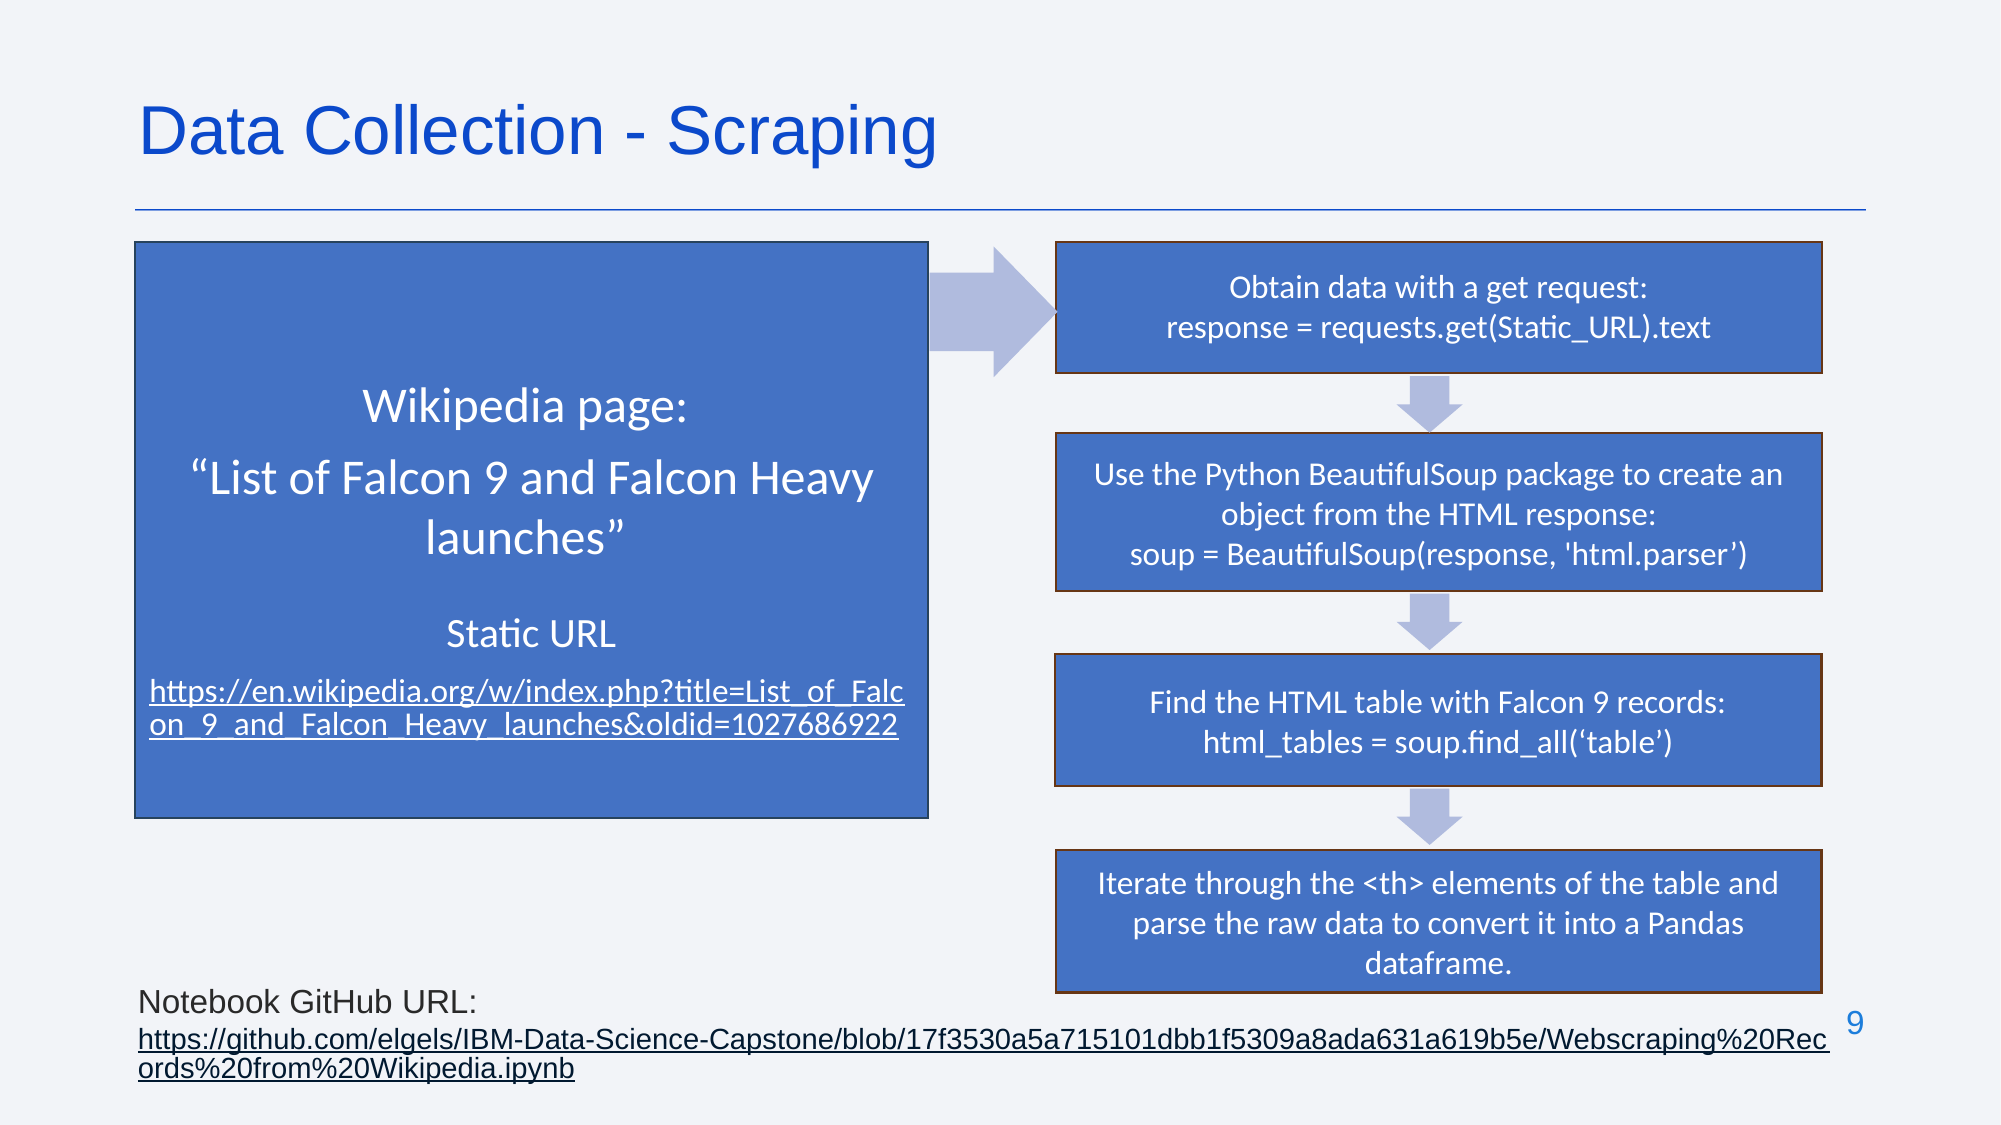

Data Collection - Scraping

Wikipedia page:
“List of Falcon 9 and Falcon Heavy launches”

Static URL
https://en.wikipedia.org/w/index.php?title=List_of_Falcon_9_and_Falcon_Heavy_launches&oldid=1027686922

Obtain data with a get request:
response = requests.get(Static_URL).text

Use the Python BeautifulSoup package to create an object from the HTML response:
soup = BeautifulSoup(response, 'html.parser’)

Find the HTML table with Falcon 9 records:
html_tables = soup.find_all(‘table’)

Iterate through the <th> elements of the table and parse the raw data to convert it into a Pandas dataframe.
Notebook GitHub URL:
https://github.com/elgels/IBM-Data-Science-Capstone/blob/17f3530a5a715101dbb1f5309a8ada631a619b5e/Webscraping%20Records%20from%20Wikipedia.ipynb
9